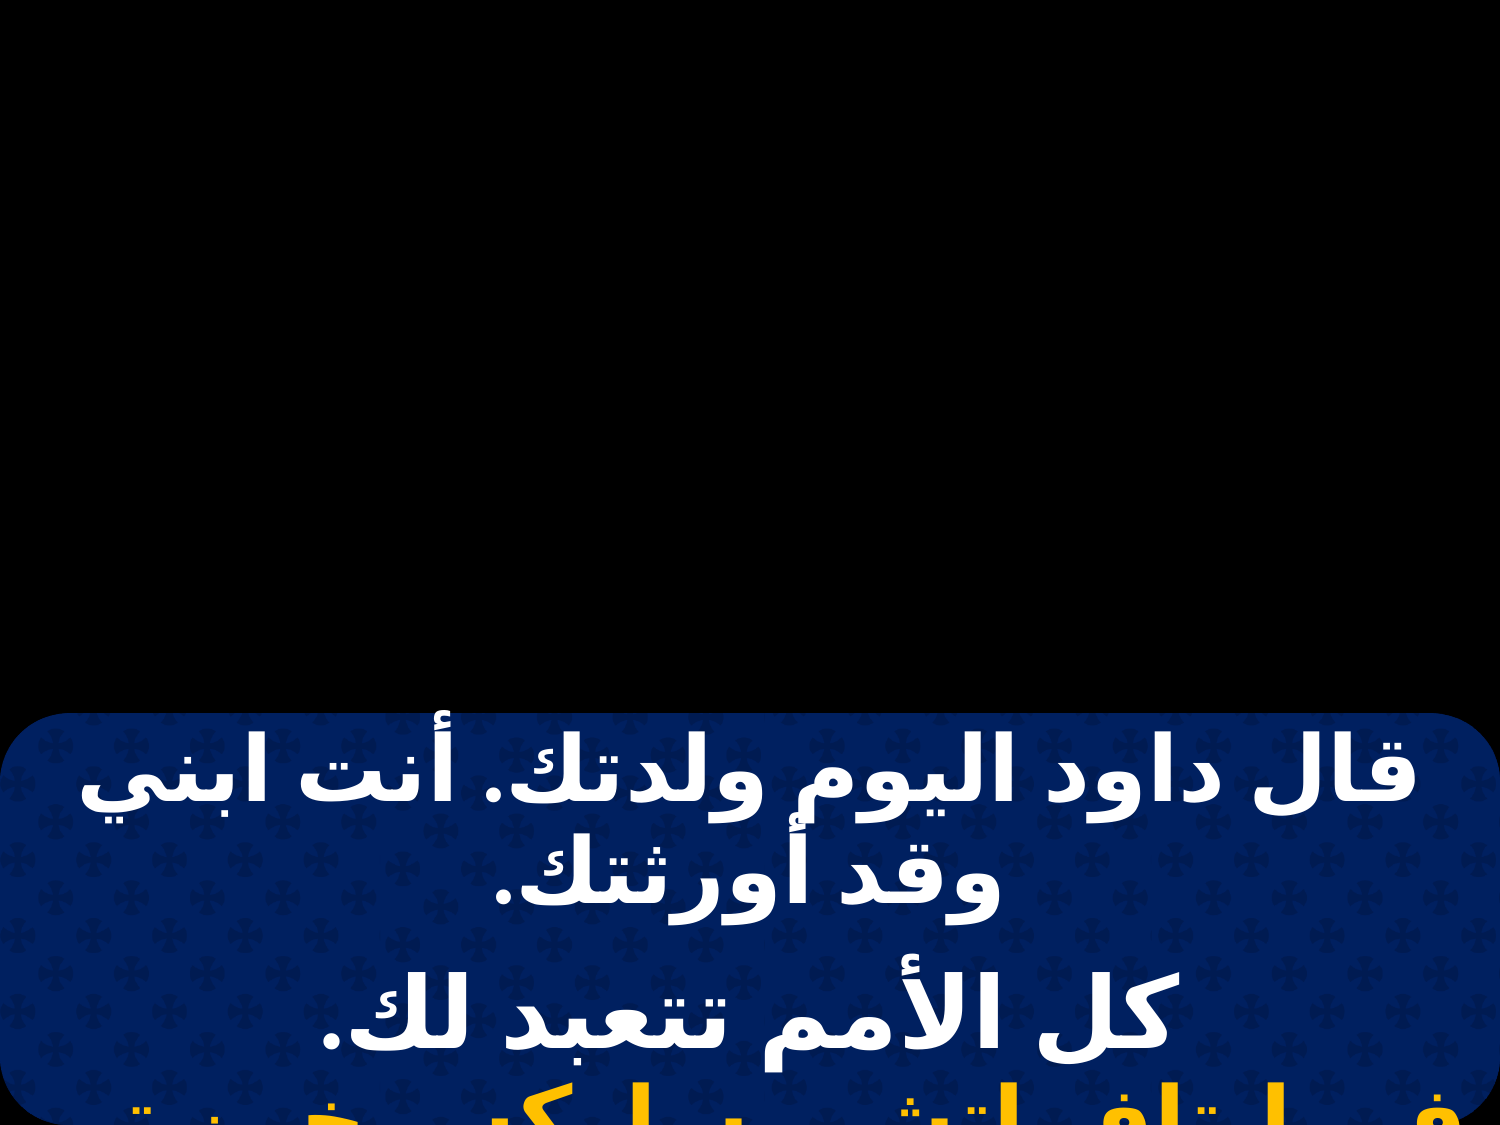

| قال داود اليوم ولدتك. أنت ابني وقد أورثتك. |
| --- |
|  |
| كل الأمم تتعبد لك. في إيتاف إتشي ساركس خين تي بارثينوس. |